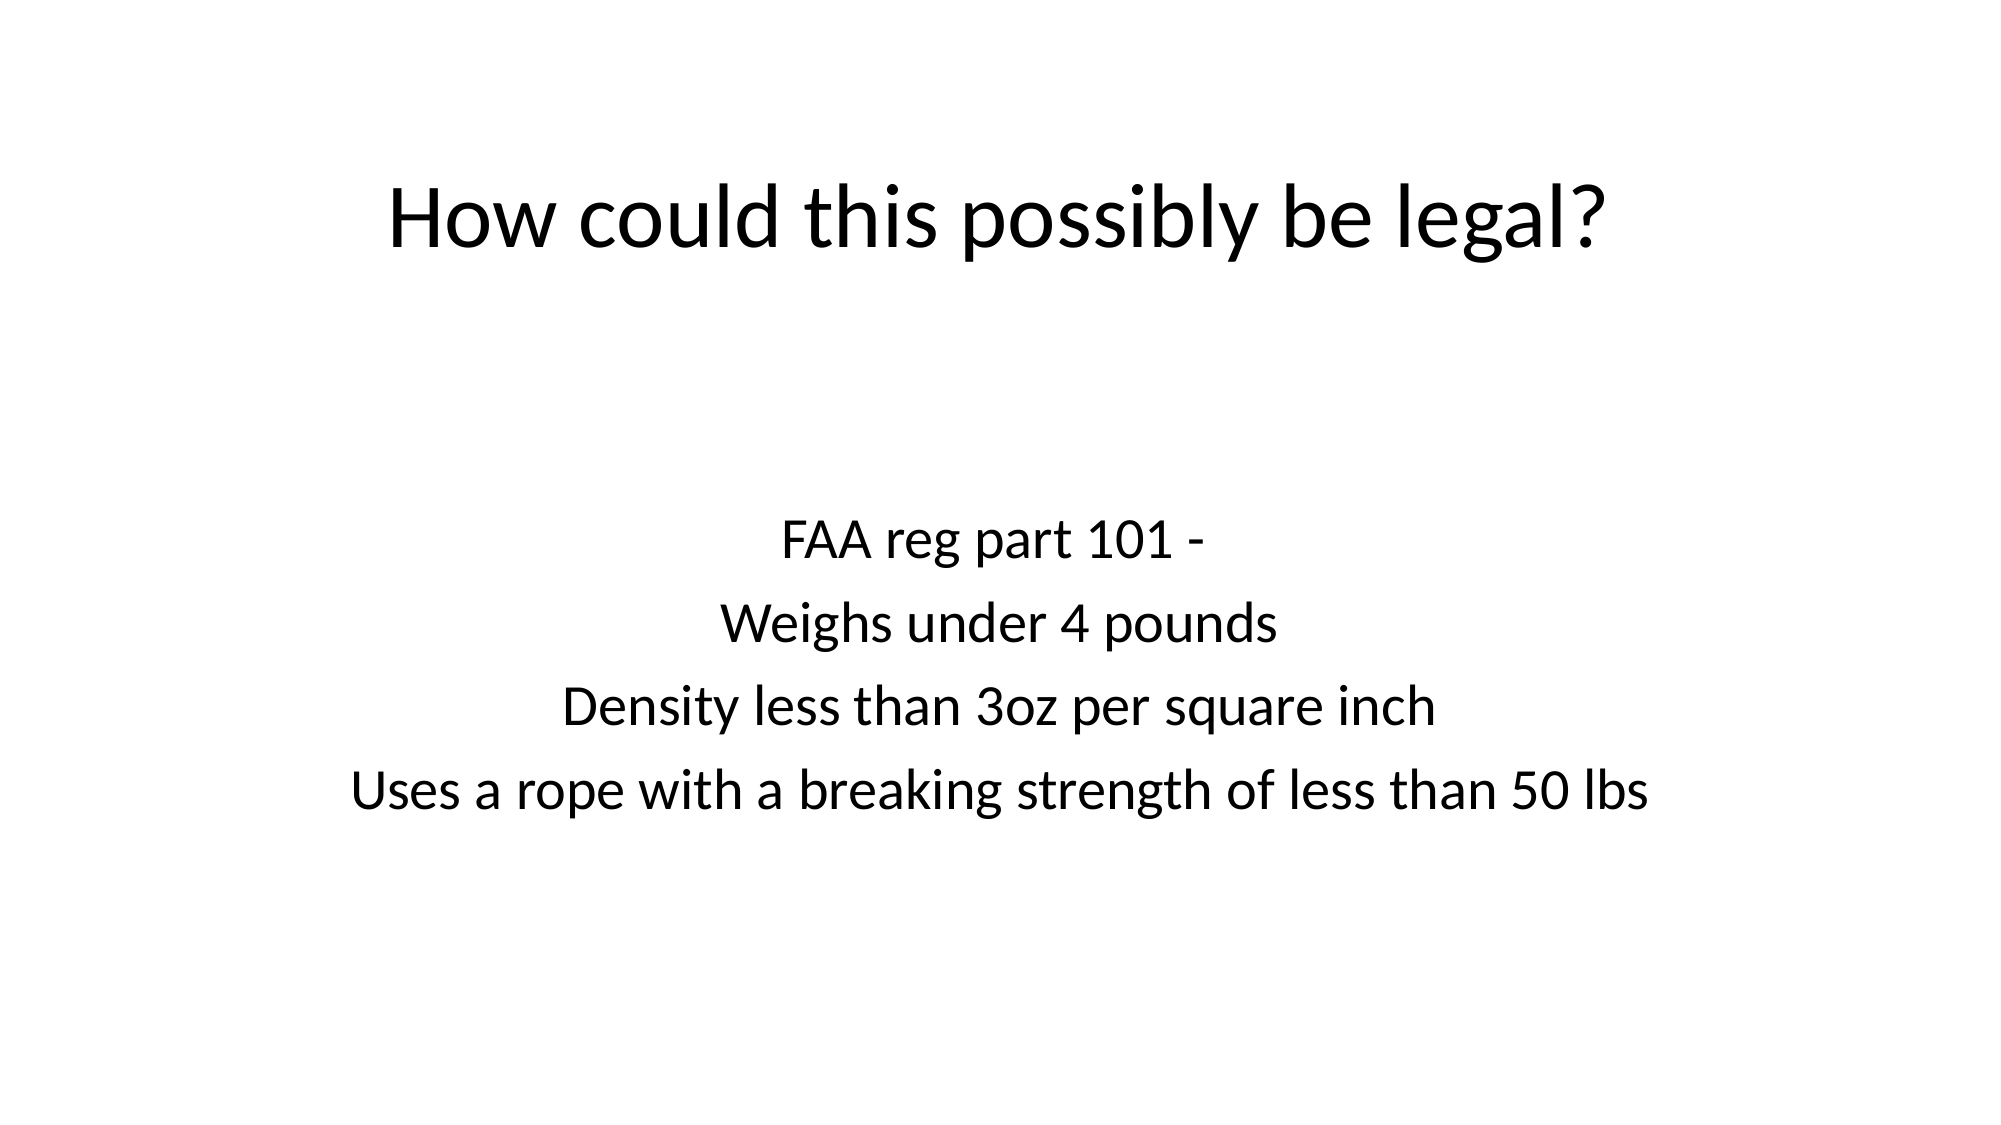

# How could this possibly be legal?
FAA reg part 101 -
Weighs under 4 pounds
Density less than 3oz per square inch
Uses a rope with a breaking strength of less than 50 lbs